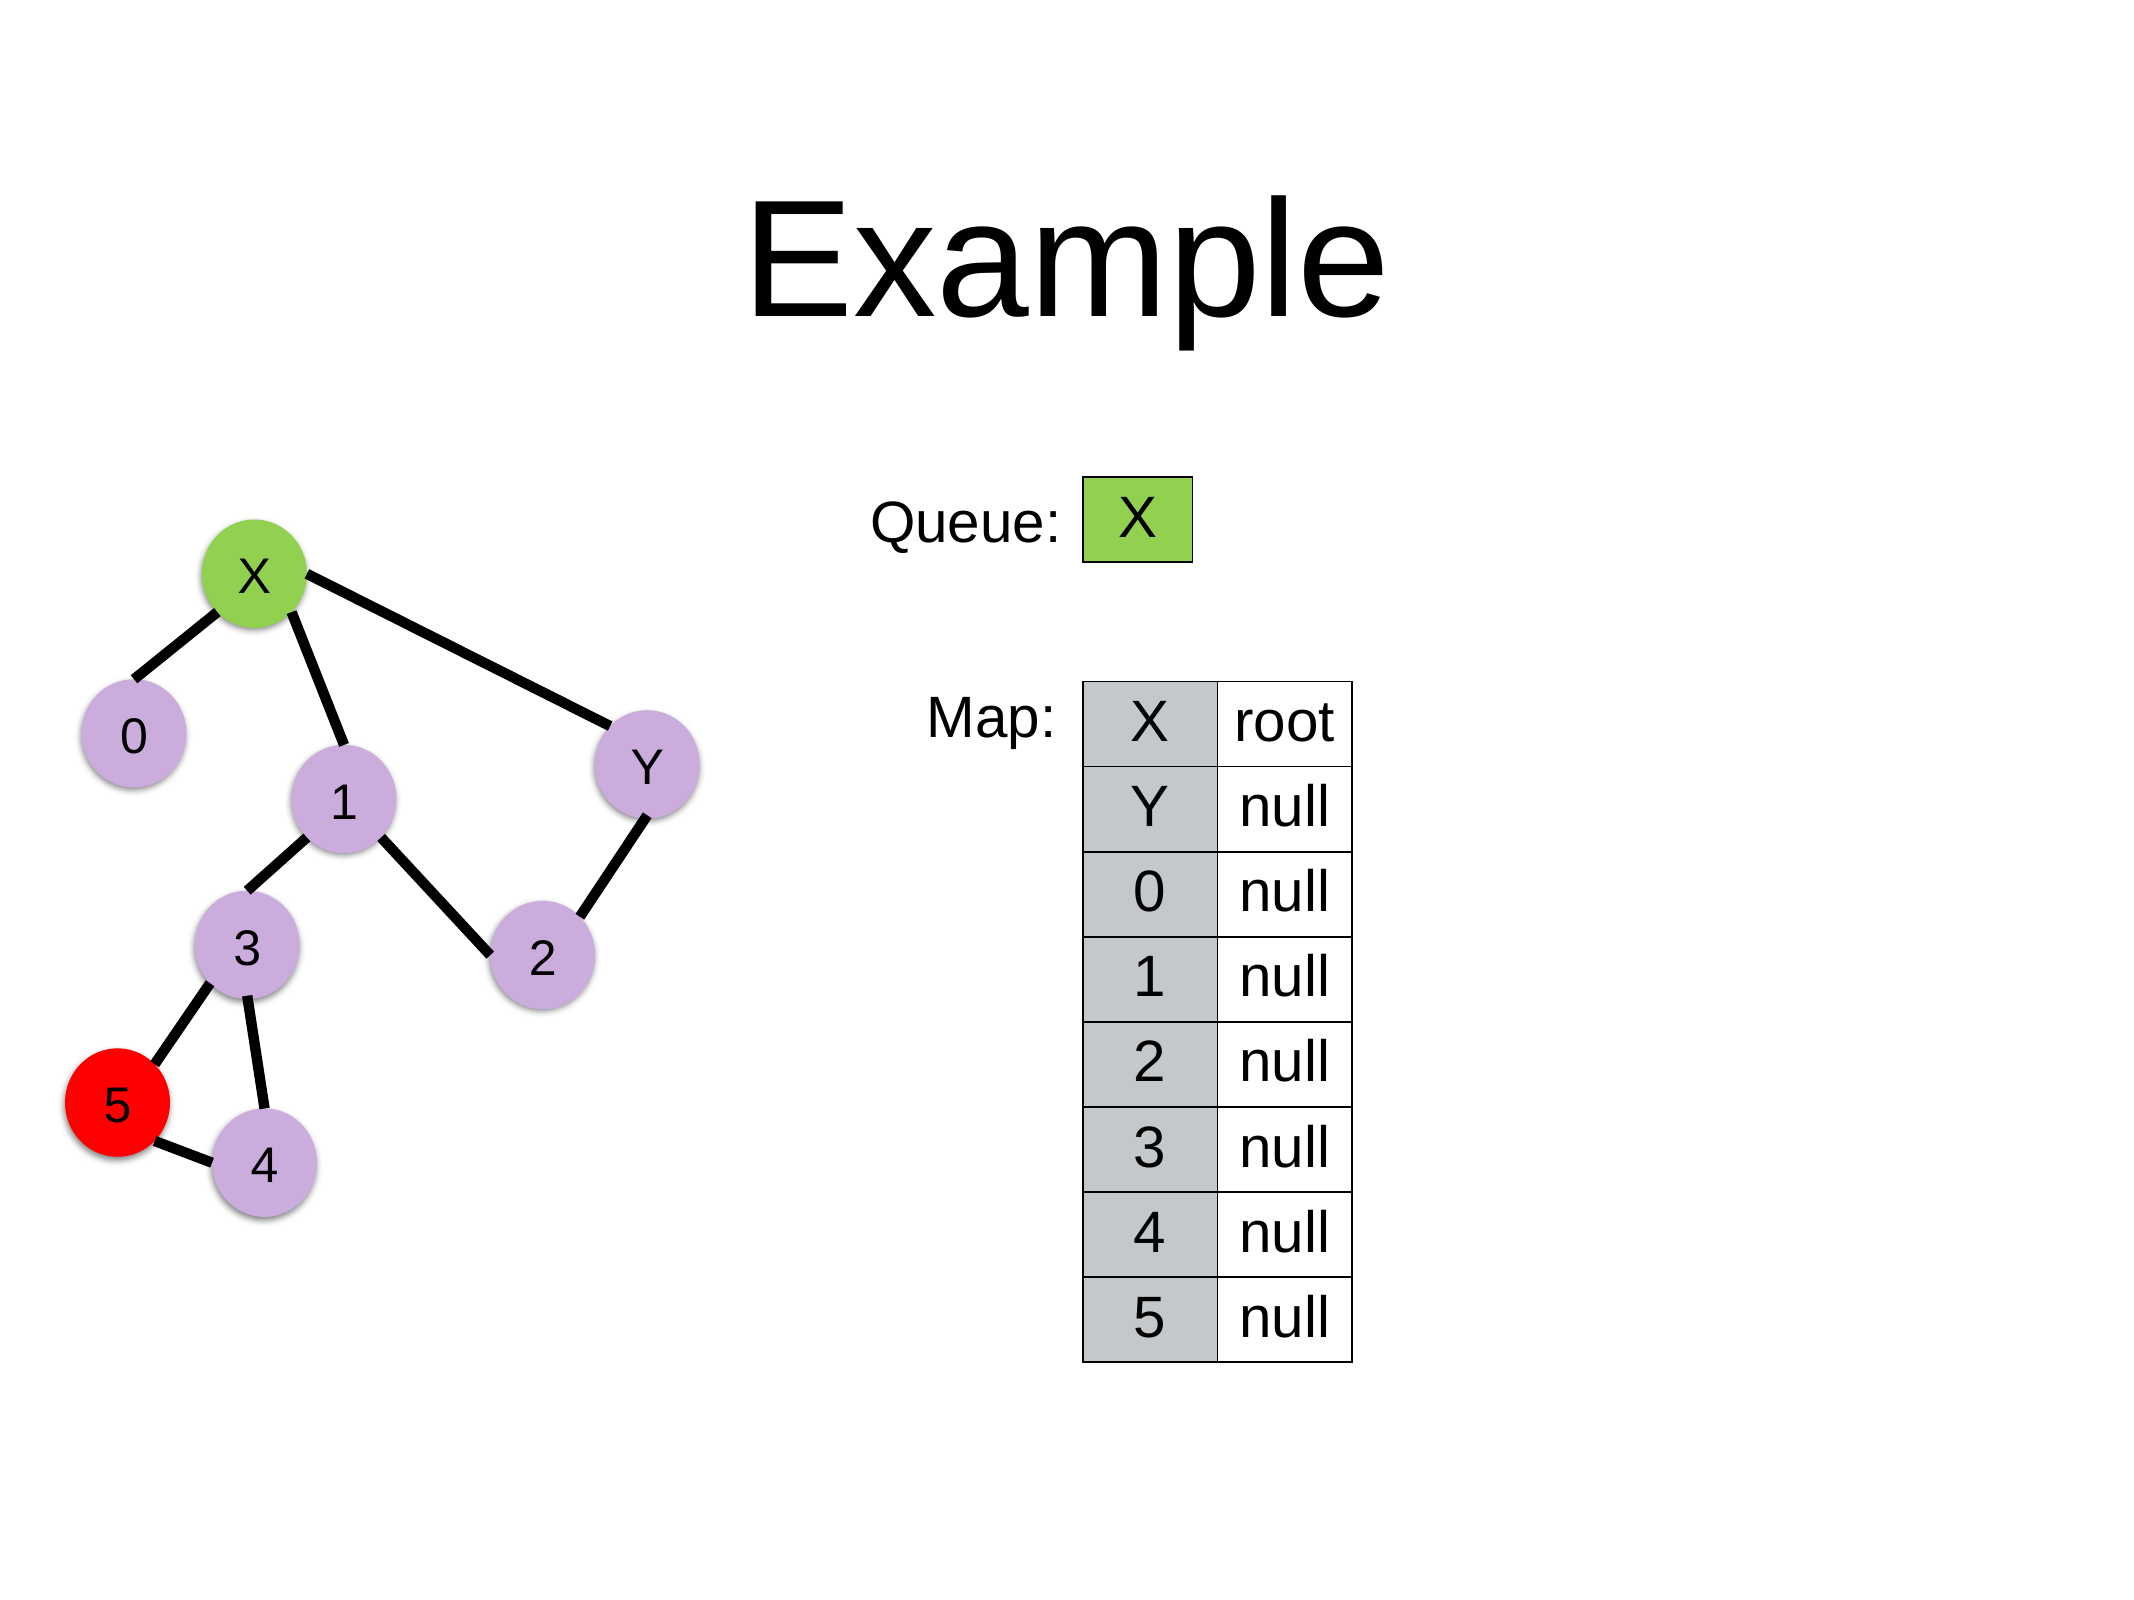

# Example
Queue:
| X |
| --- |
X
Map:
0
| X | root |
| --- | --- |
| Y | null |
| 0 | null |
| 1 | null |
| 2 | null |
| 3 | null |
| 4 | null |
| 5 | null |
Y
1
3
2
5
4